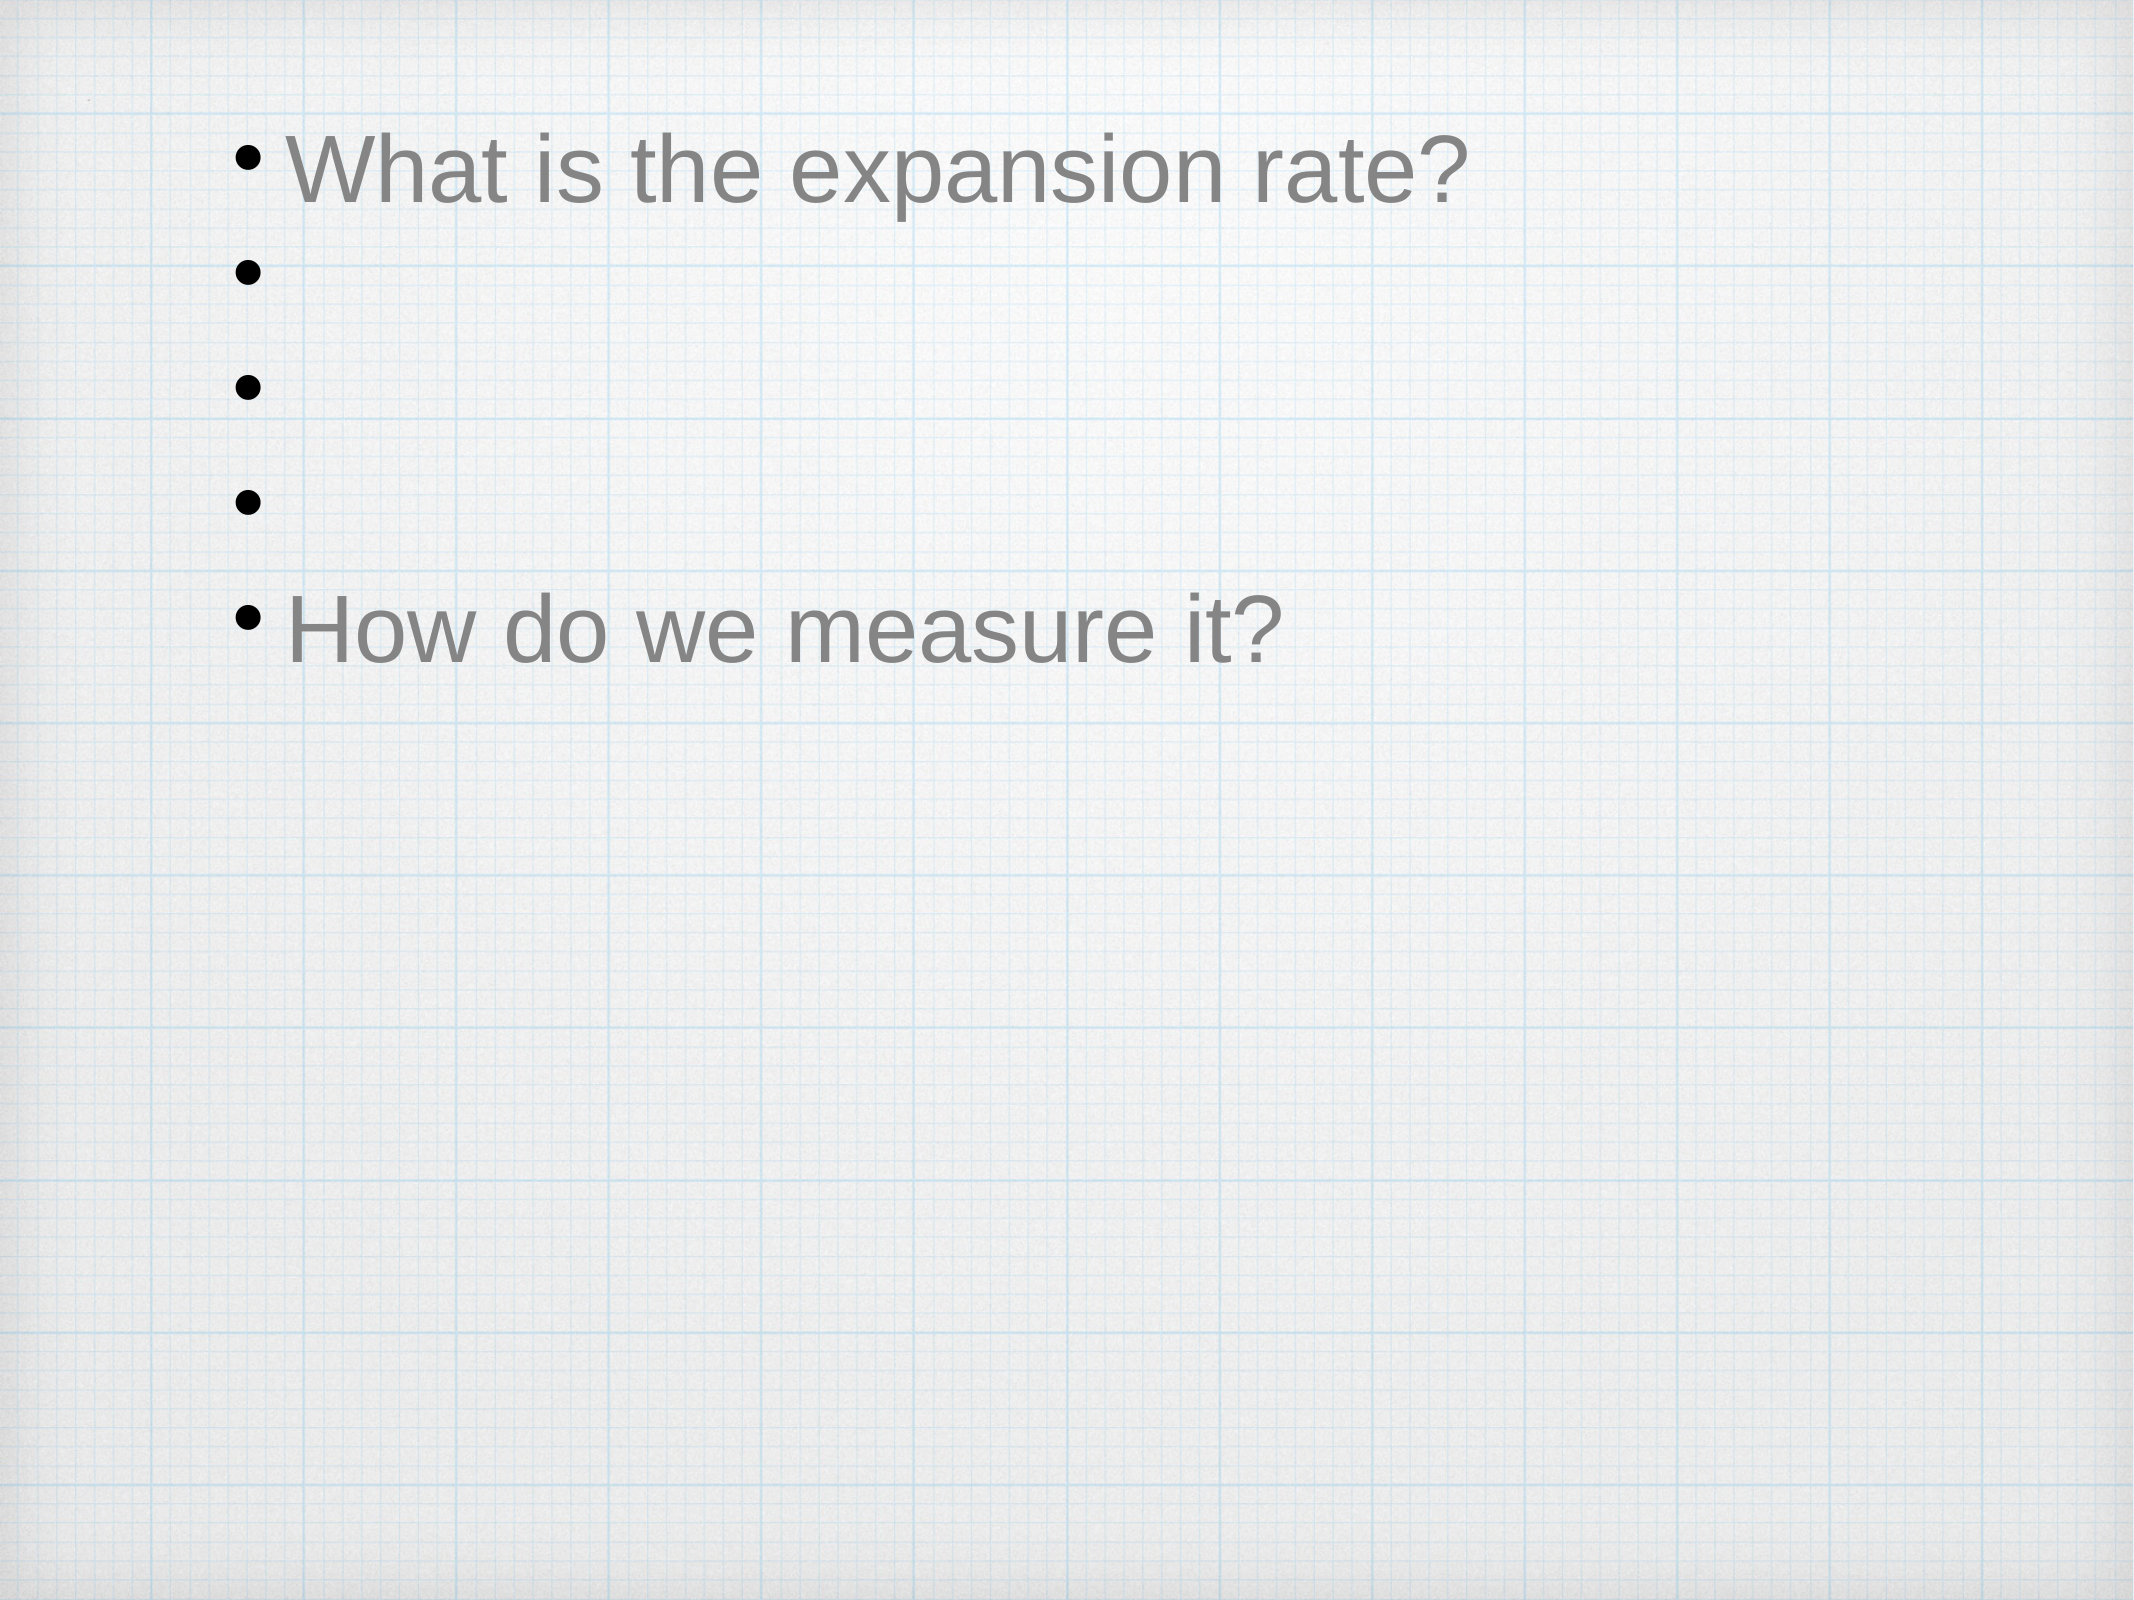

What is the expansion rate?

How do we measure it?